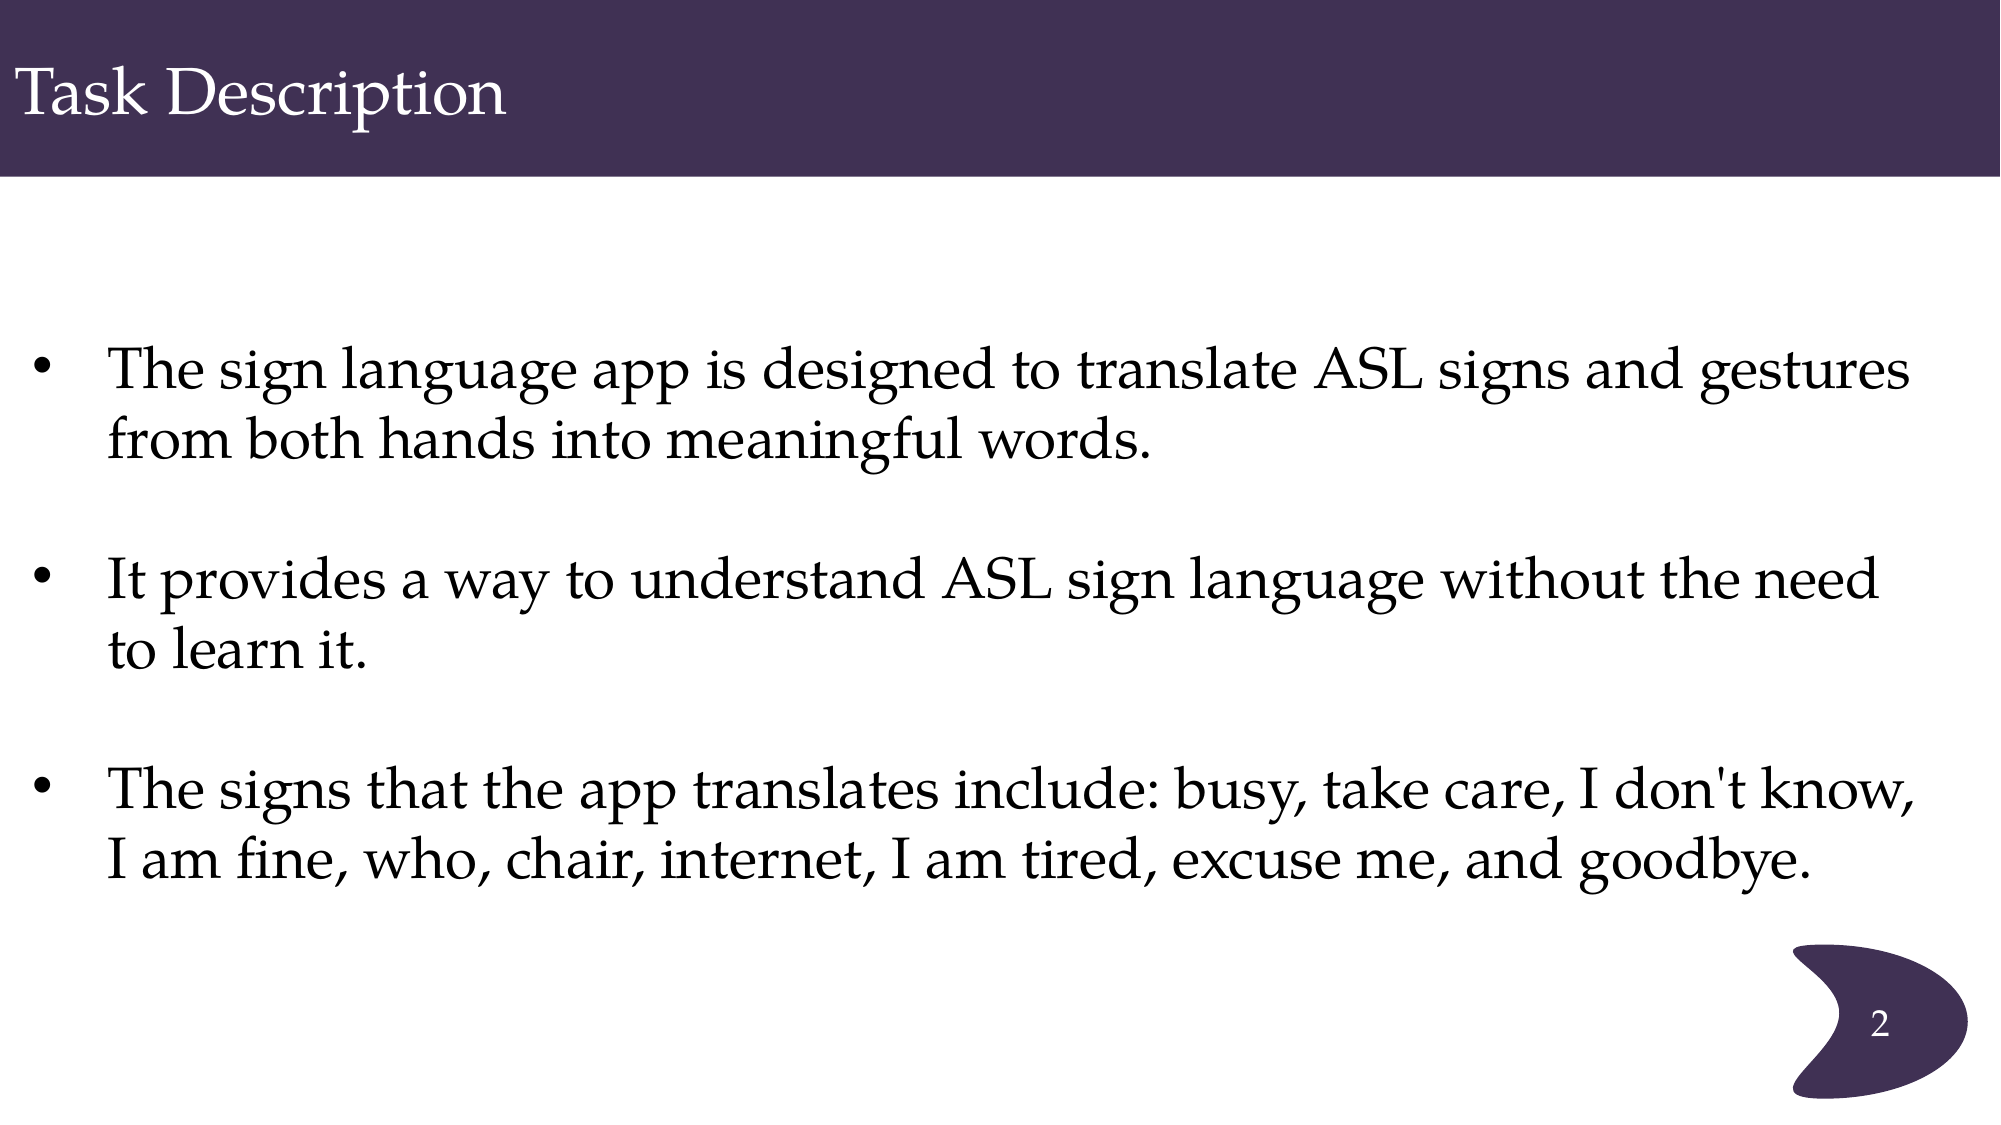

Task Description
Task description
The sign language app is designed to translate ASL signs and gestures from both hands into meaningful words.

It provides a way to understand ASL sign language without the need to learn it.

The signs that the app translates include: busy, take care, I don't know, I am fine, who, chair, internet, I am tired, excuse me, and goodbye.
2